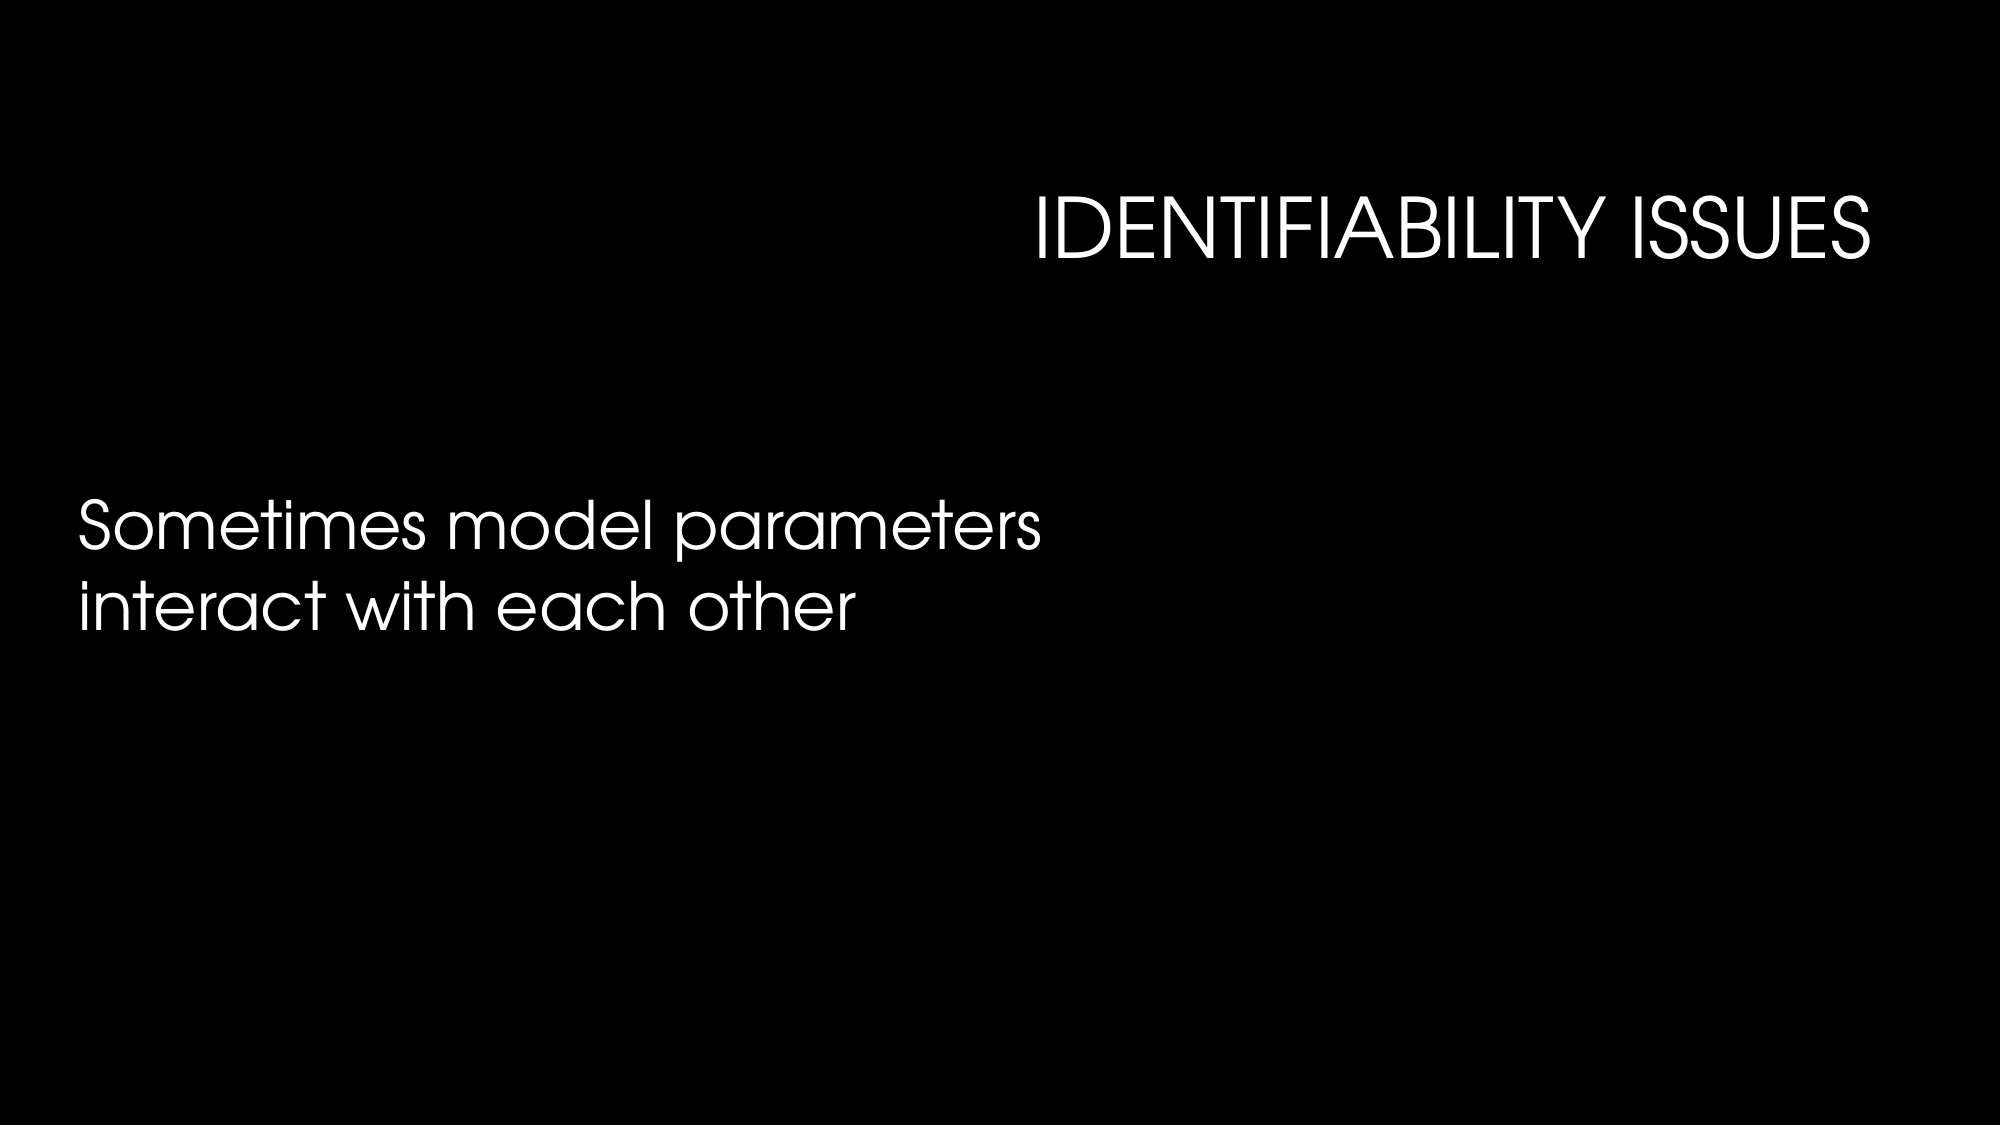

# Identifiability issues
Sometimes model parameters interact with each other